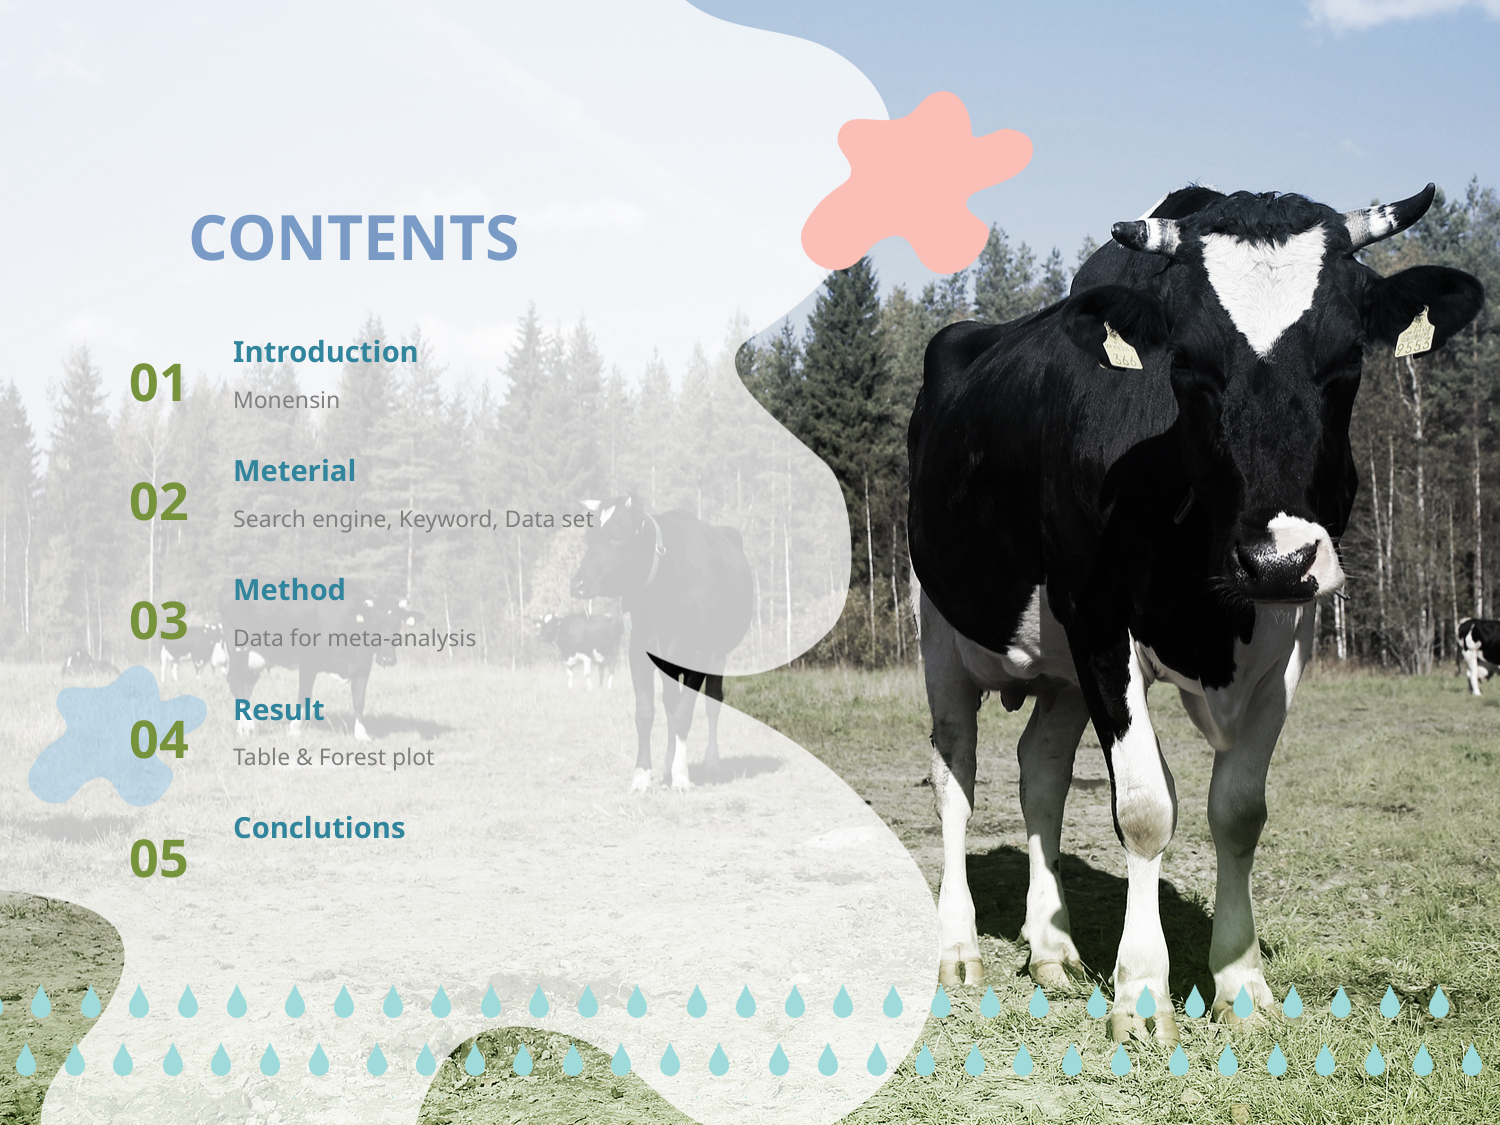

CONTENTS
Introduction
01
Monensin
Meterial
02
Search engine, Keyword, Data set
Method
03
Data for meta-analysis
Result
04
Table & Forest plot
Conclutions
05